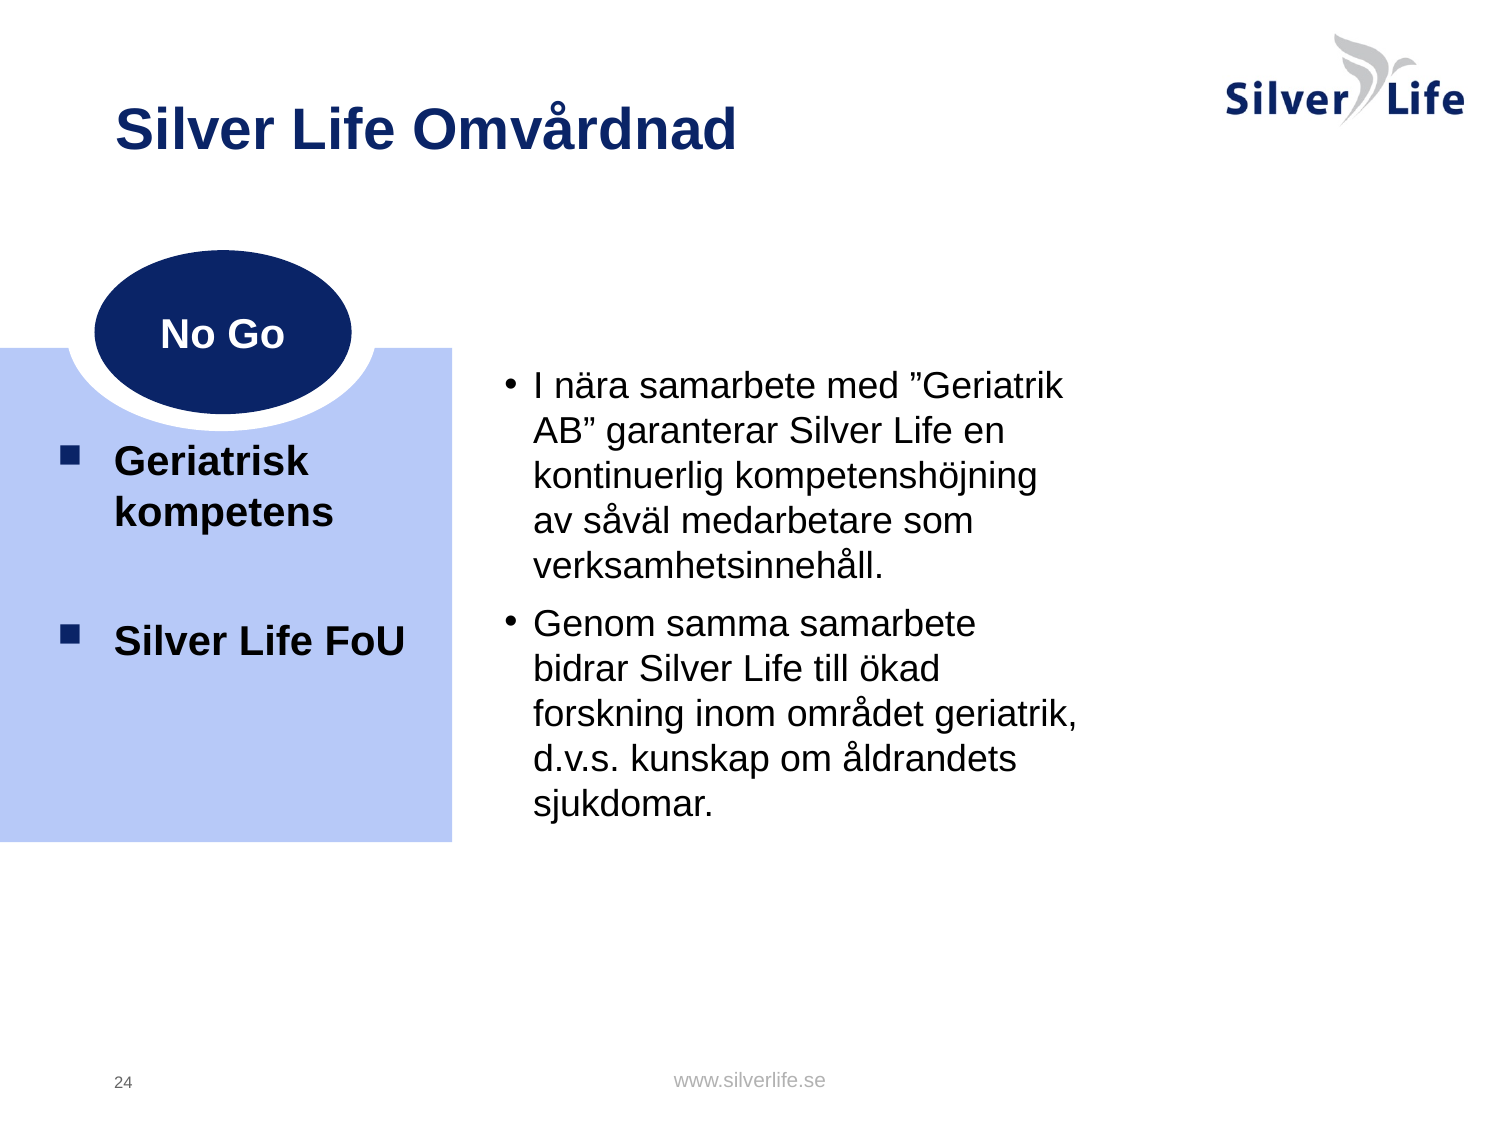

# Silver Life Omvårdnad

No Go

I nära samarbete med ”Geriatrik AB” garanterar Silver Life en kontinuerlig kompetenshöjning av såväl medarbetare som verksamhetsinnehåll.
Genom samma samarbete bidrar Silver Life till ökad forskning inom området geriatrik, d.v.s. kunskap om åldrandets sjukdomar.
Geriatrisk kompetens

Silver Life FoU
www.silverlife.se
24